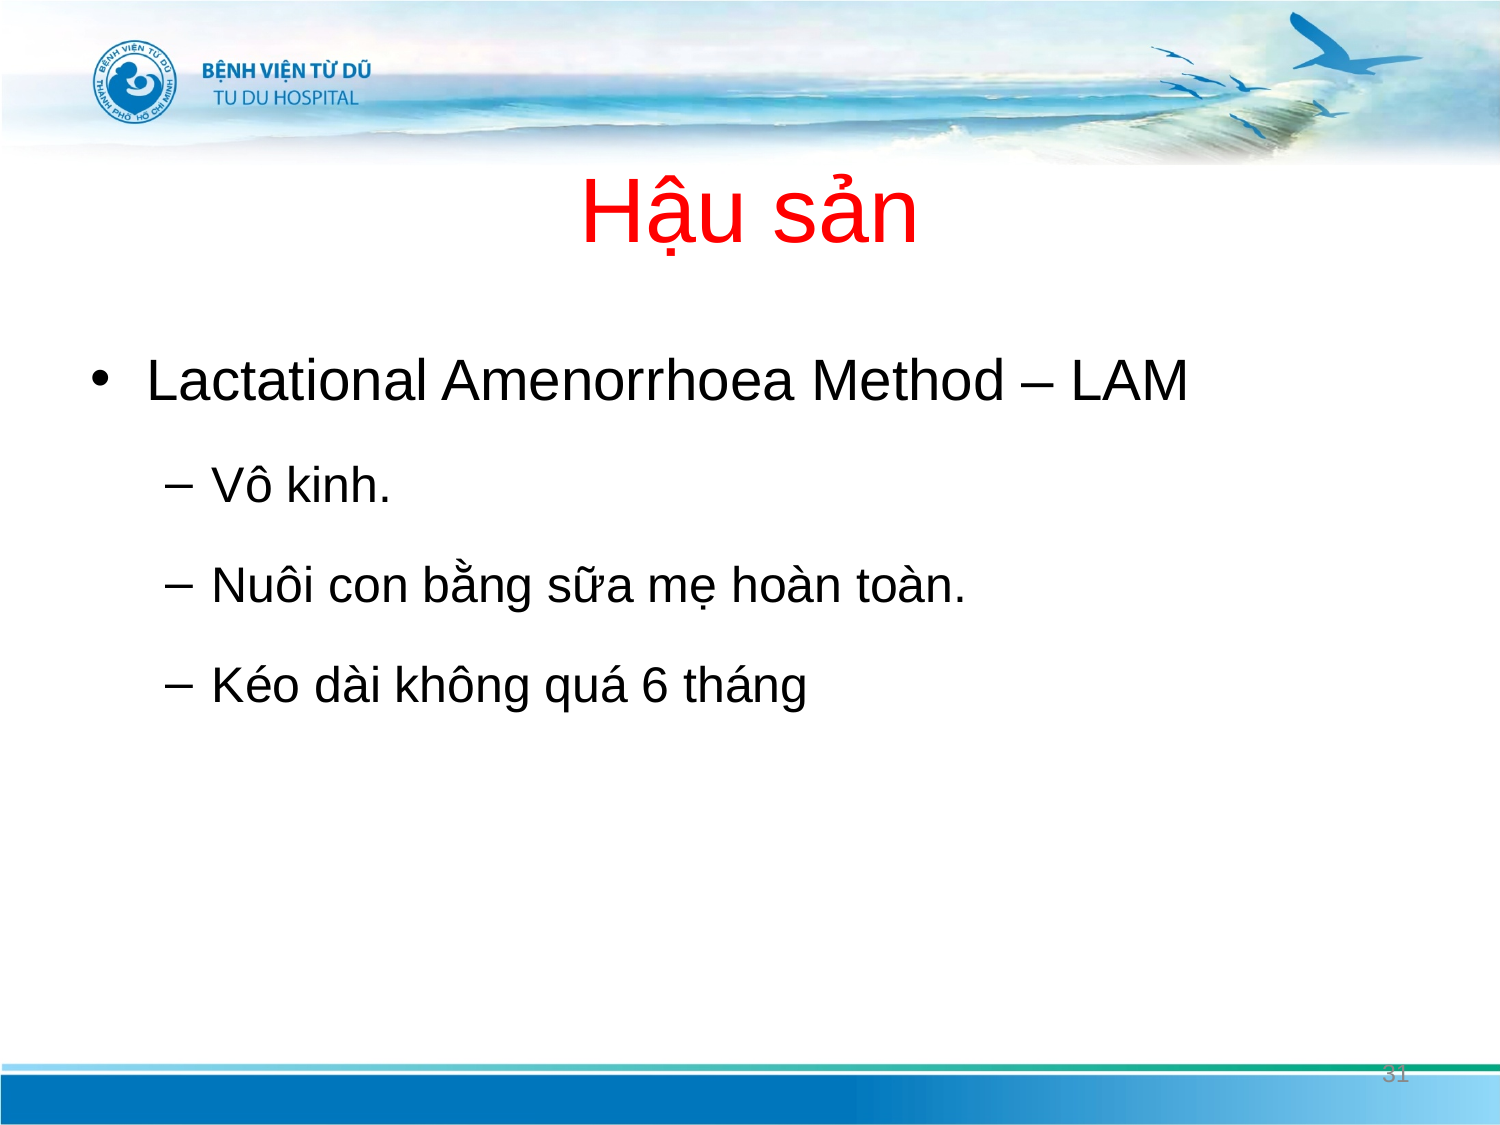

# Hậu sản
Lactational Amenorrhoea Method – LAM
Vô kinh.
Nuôi con bằng sữa mẹ hoàn toàn.
Kéo dài không quá 6 tháng
31